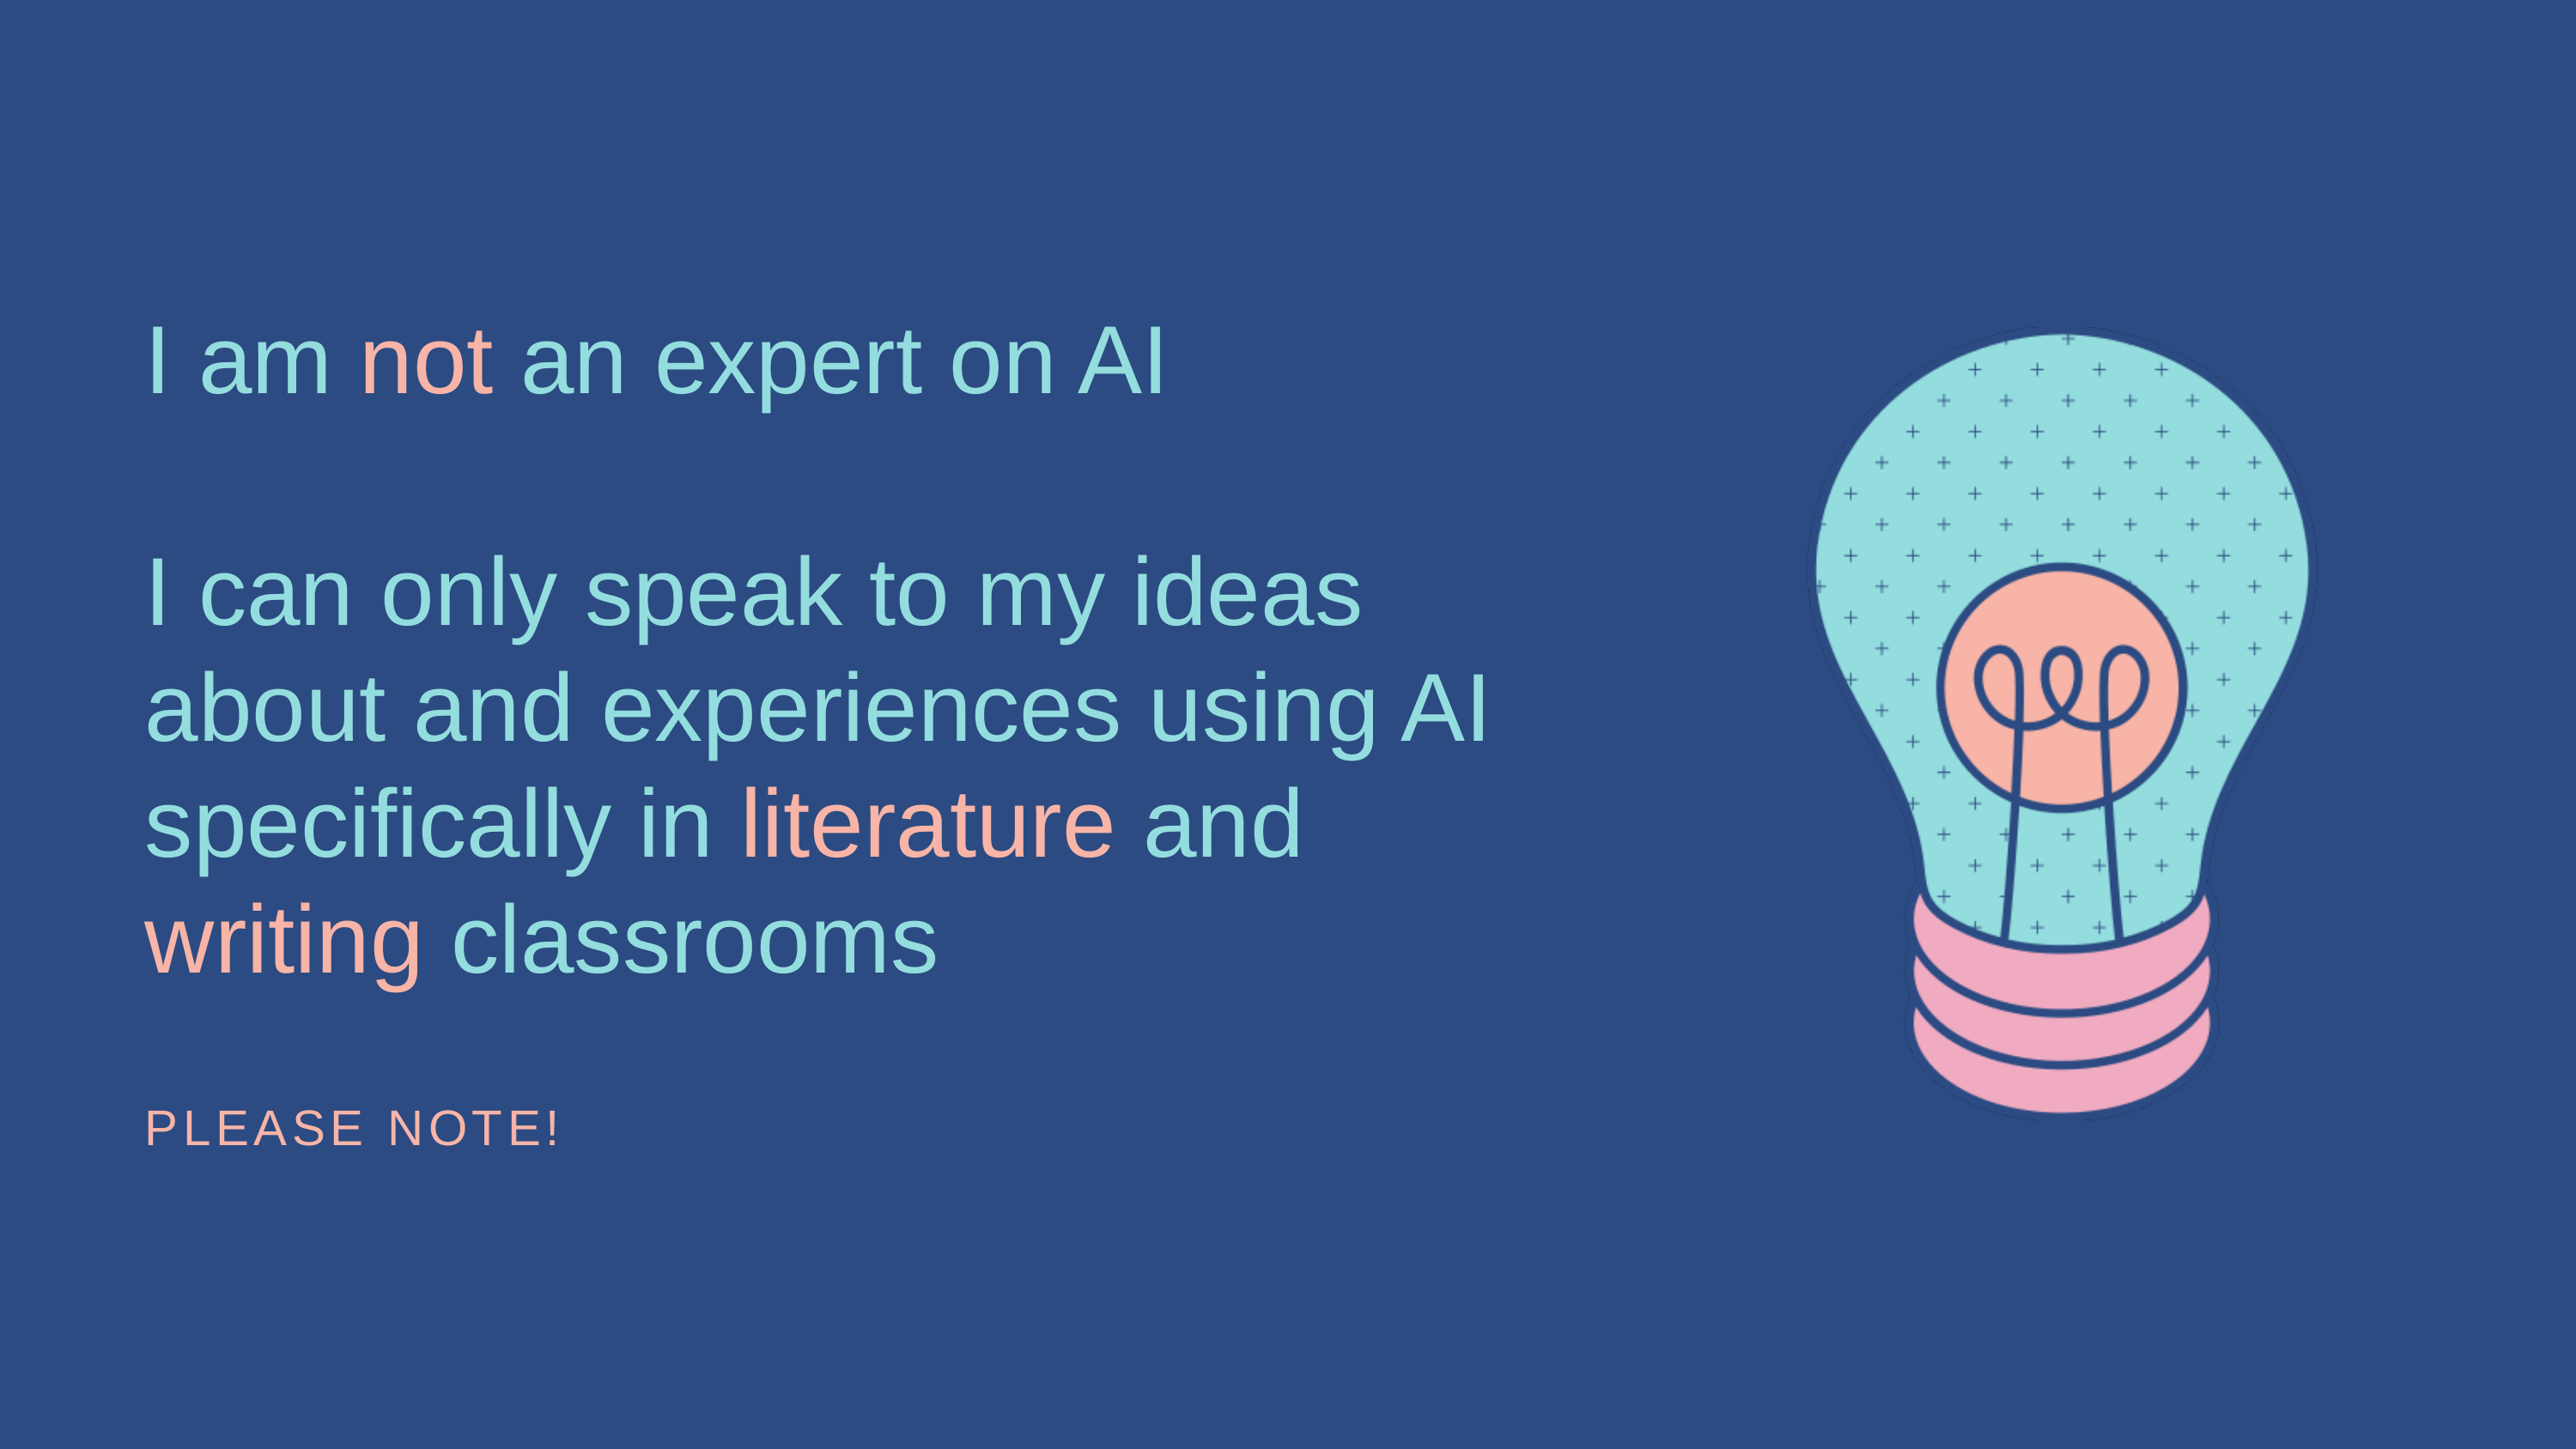

I am not an expert on AI

I can only speak to my ideas about and experiences using AI specifically in literature and writing classrooms
PLEASE NOTE!